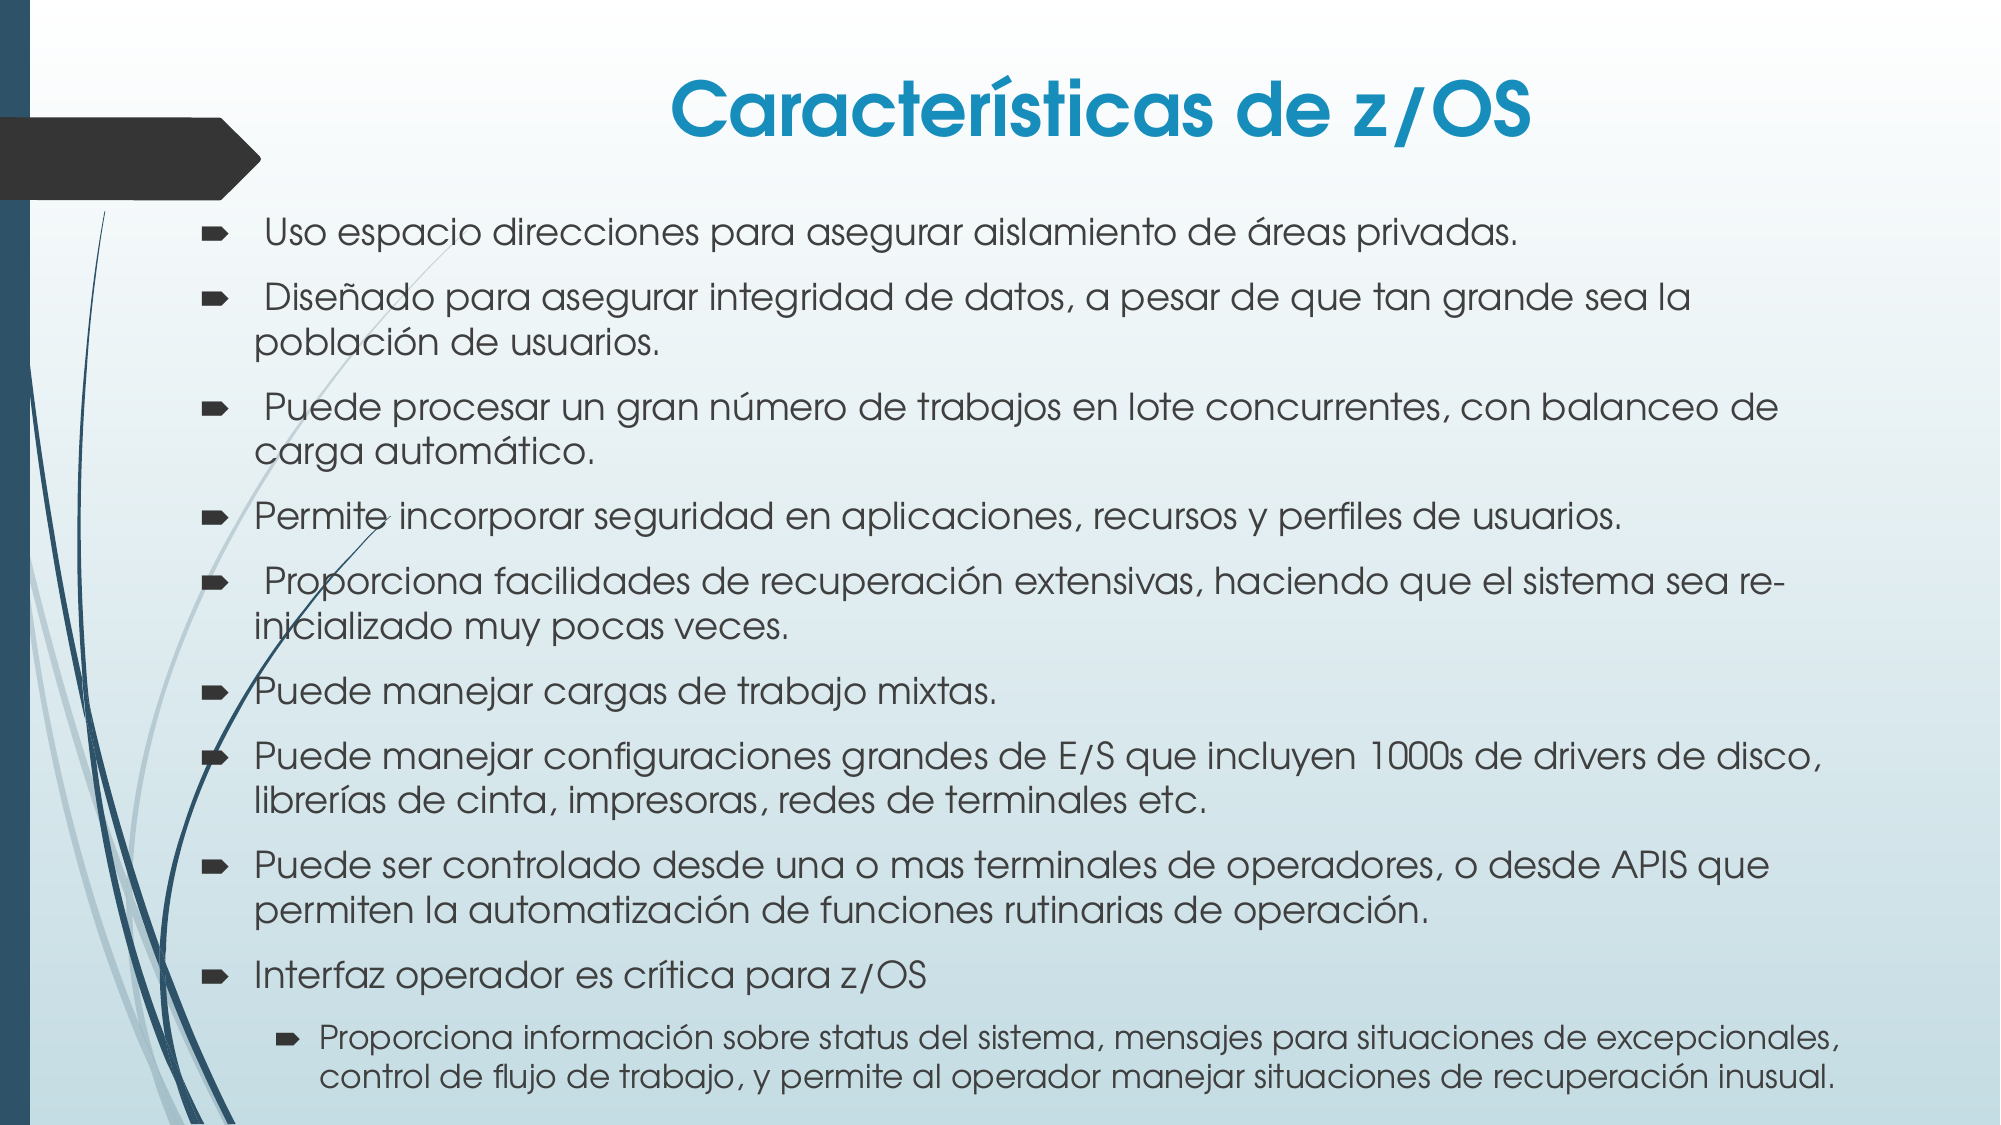

# Características de z/OS
 Uso espacio direcciones para asegurar aislamiento de áreas privadas.
 Diseñado para asegurar integridad de datos, a pesar de que tan grande sea la población de usuarios.
 Puede procesar un gran número de trabajos en lote concurrentes, con balanceo de carga automático.
Permite incorporar seguridad en aplicaciones, recursos y perfiles de usuarios.
 Proporciona facilidades de recuperación extensivas, haciendo que el sistema sea re-inicializado muy pocas veces.
Puede manejar cargas de trabajo mixtas.
Puede manejar configuraciones grandes de E/S que incluyen 1000s de drivers de disco, librerías de cinta, impresoras, redes de terminales etc.
Puede ser controlado desde una o mas terminales de operadores, o desde APIS que permiten la automatización de funciones rutinarias de operación.
Interfaz operador es crítica para z/OS
Proporciona información sobre status del sistema, mensajes para situaciones de excepcionales, control de flujo de trabajo, y permite al operador manejar situaciones de recuperación inusual.